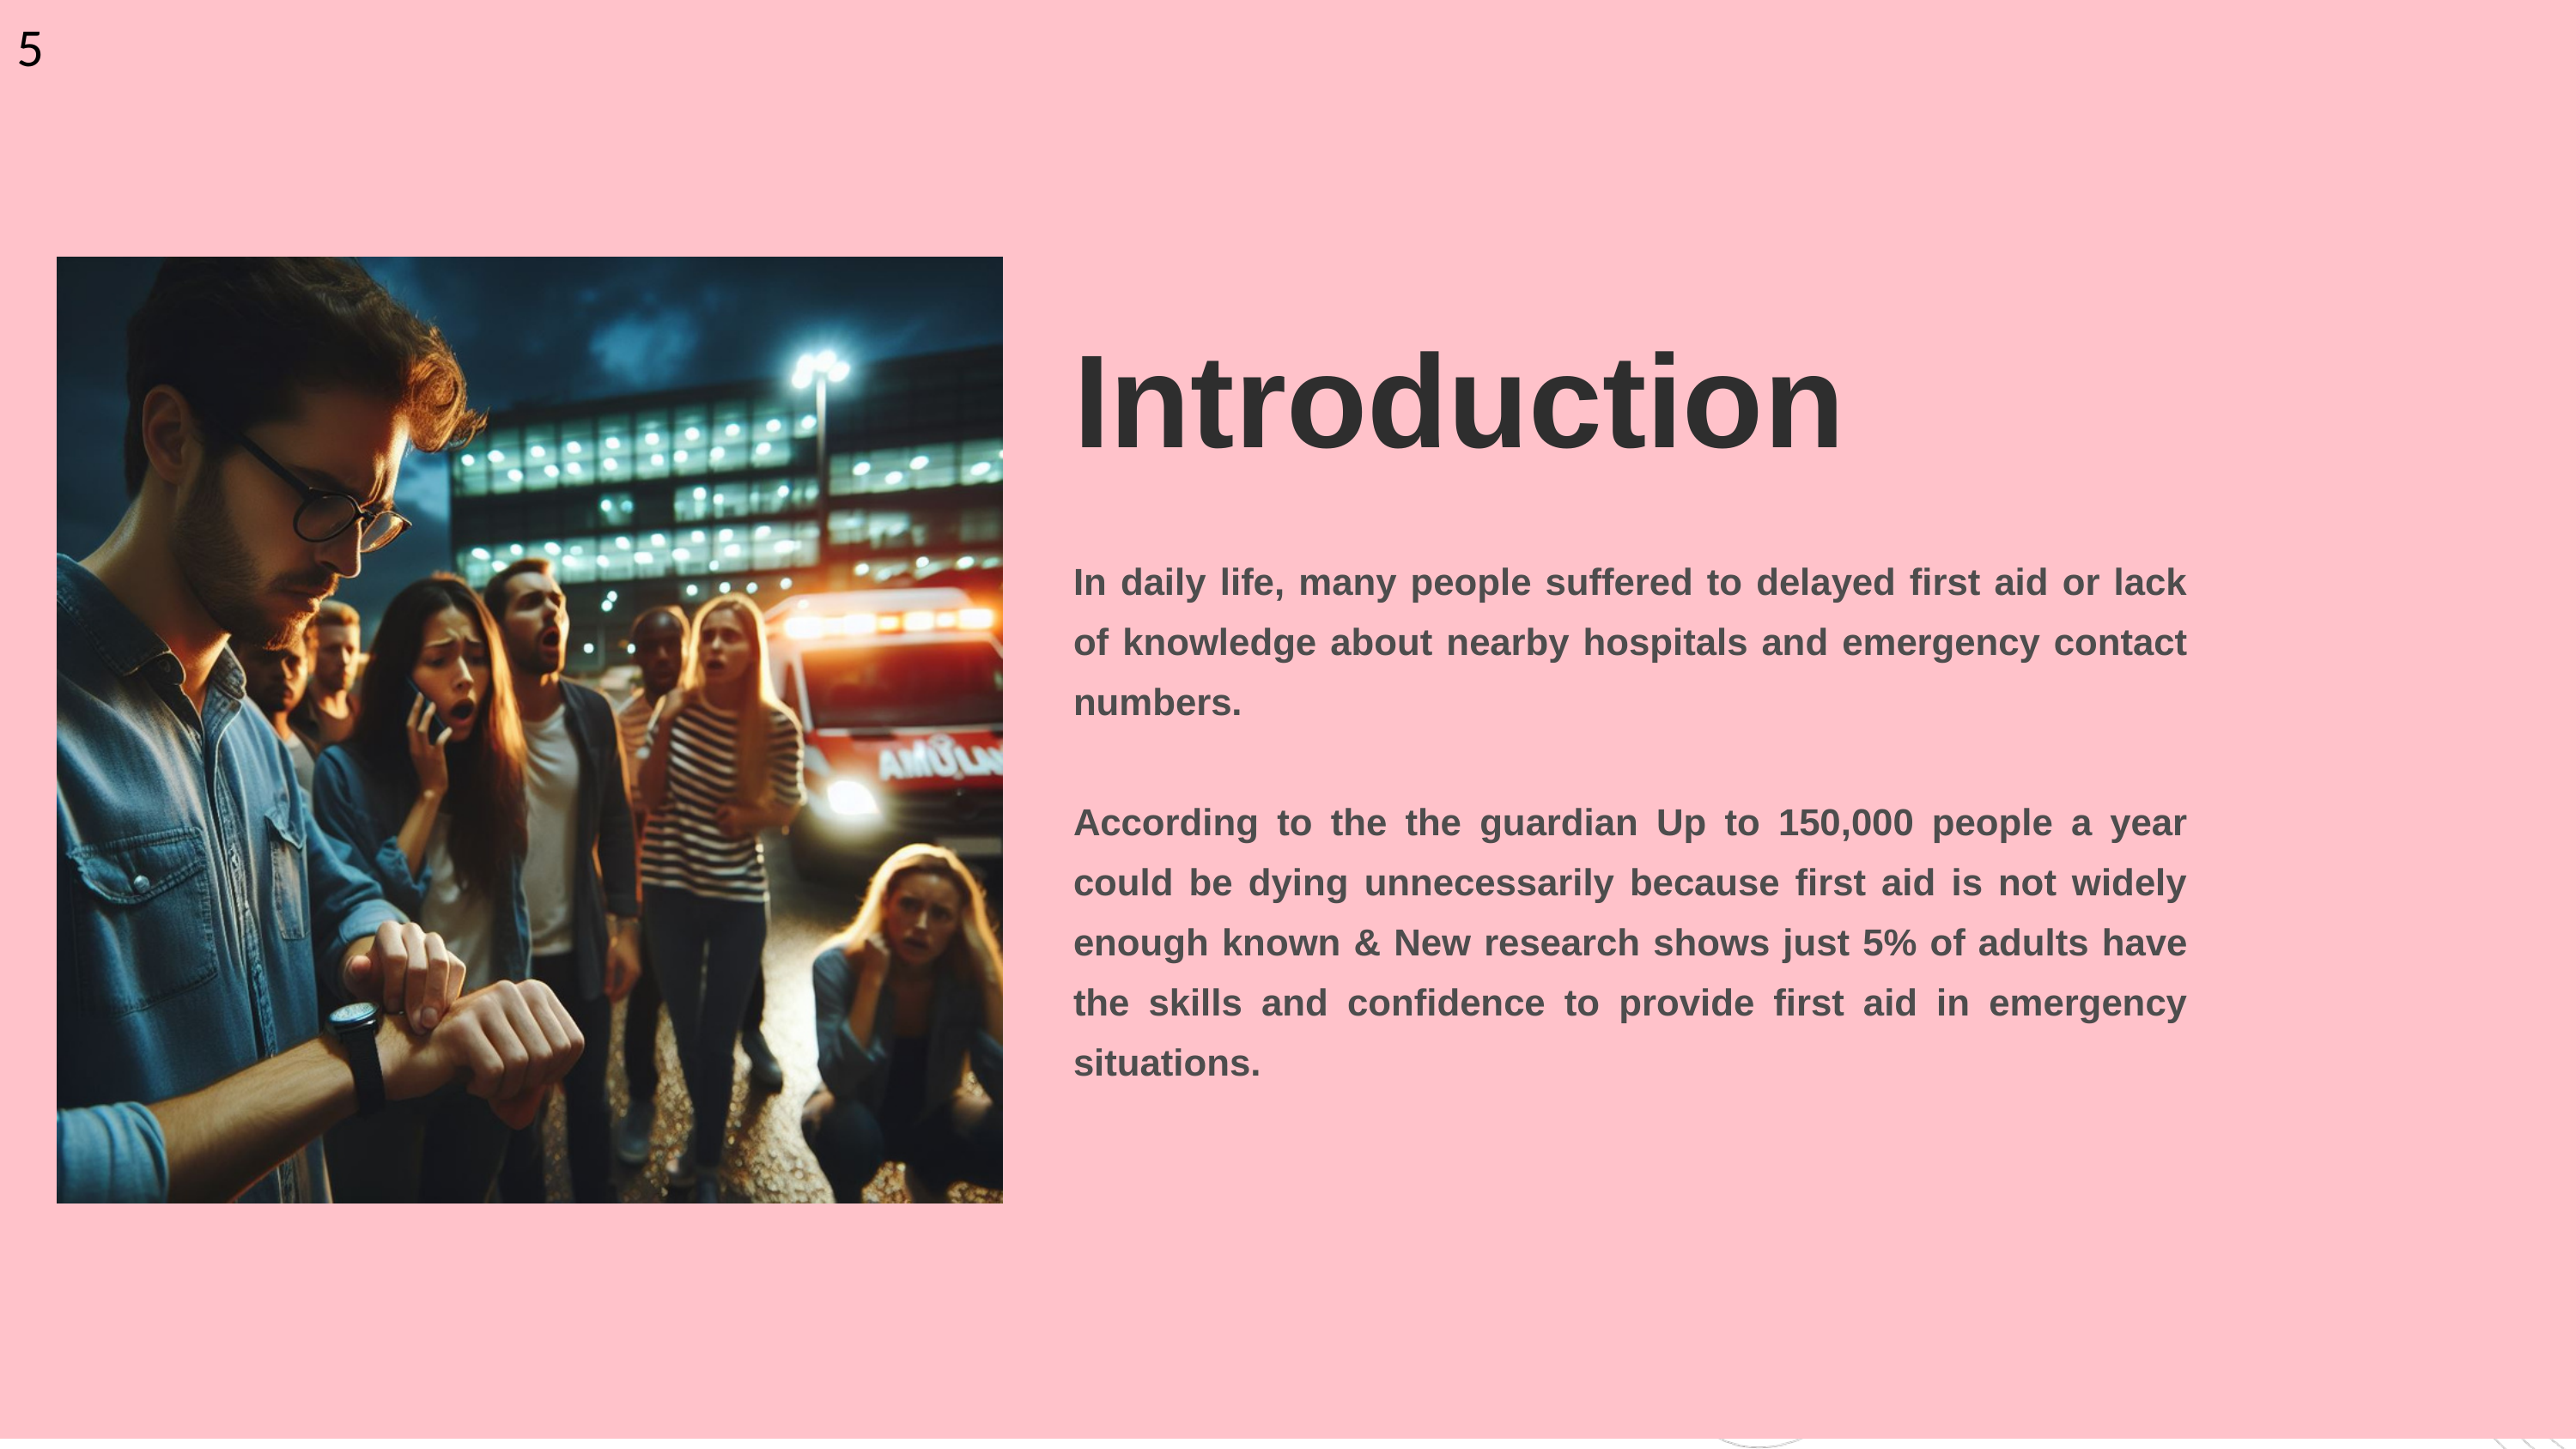

5

Introduction
In daily life, many people suffered to delayed first aid or lack of knowledge about nearby hospitals and emergency contact numbers.

According to the the guardian Up to 150,000 people a year could be dying unnecessarily because first aid is not widely enough known & New research shows just 5% of adults have the skills and confidence to provide first aid in emergency situations.